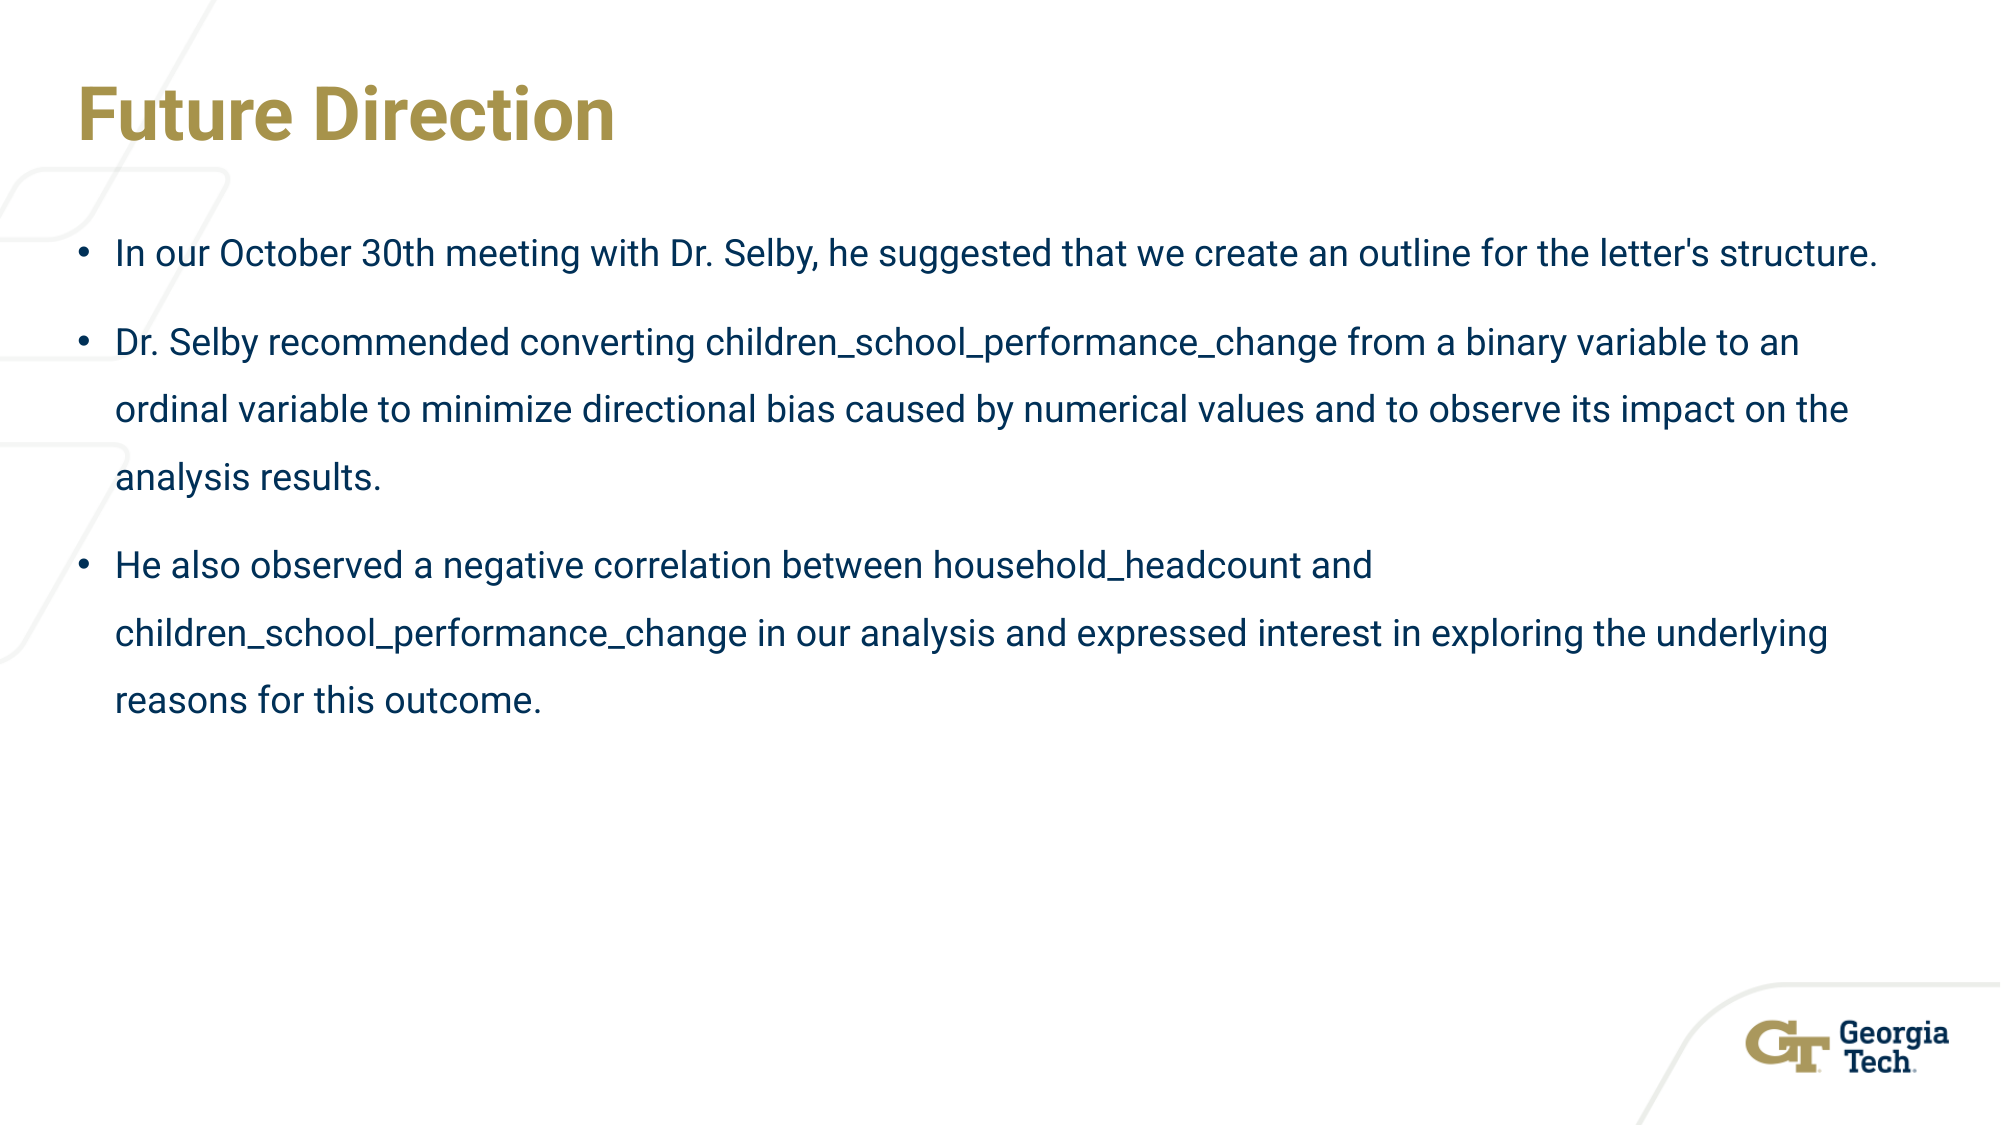

# Future Direction
In our October 30th meeting with Dr. Selby, he suggested that we create an outline for the letter's structure.
Dr. Selby recommended converting children_school_performance_change from a binary variable to an ordinal variable to minimize directional bias caused by numerical values and to observe its impact on the analysis results.
He also observed a negative correlation between household_headcount and children_school_performance_change in our analysis and expressed interest in exploring the underlying reasons for this outcome.